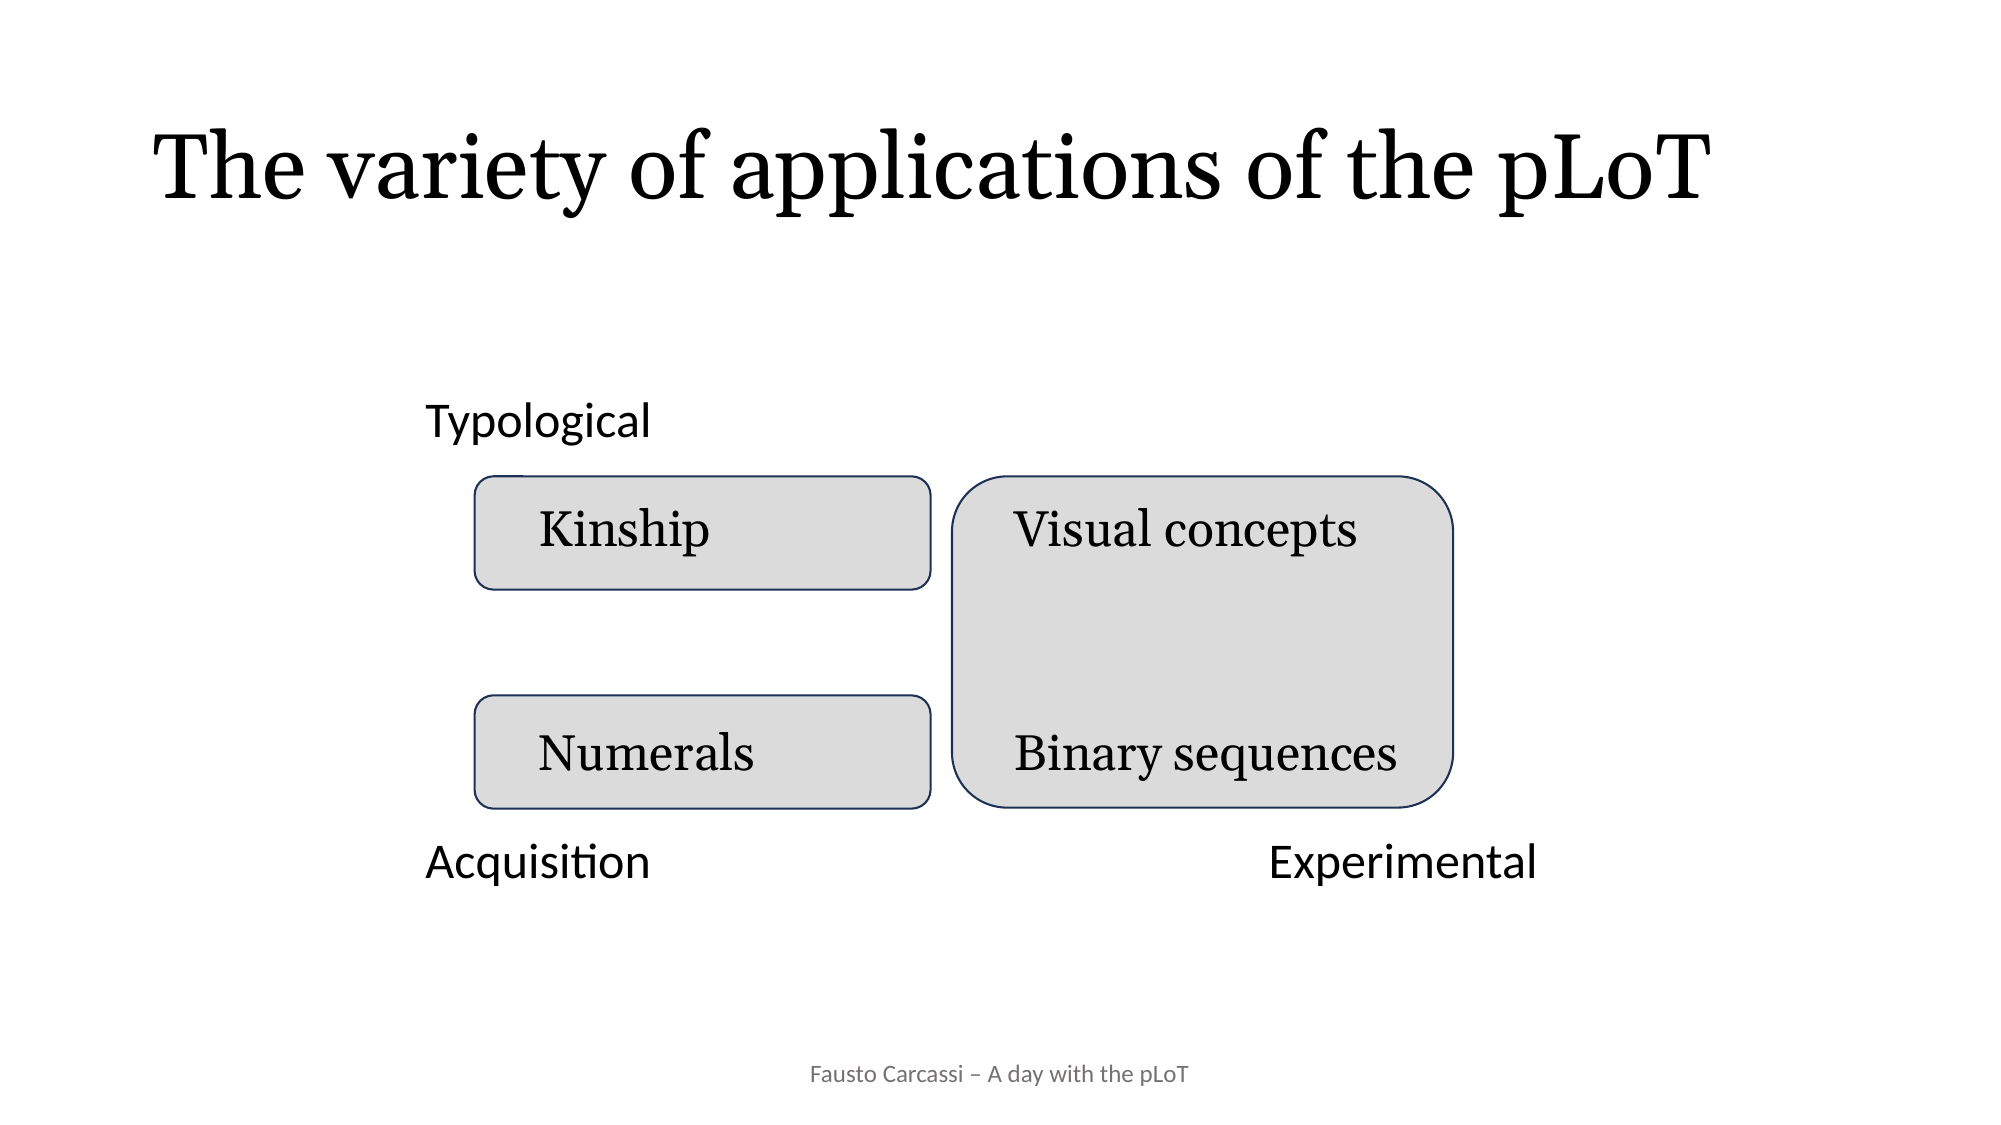

# The variety of applications of the pLoT
Typological

Kinship

Numerals
Visual concepts

Binary sequences

Experimental
Acquisition
Fausto Carcassi – A day with the pLoT